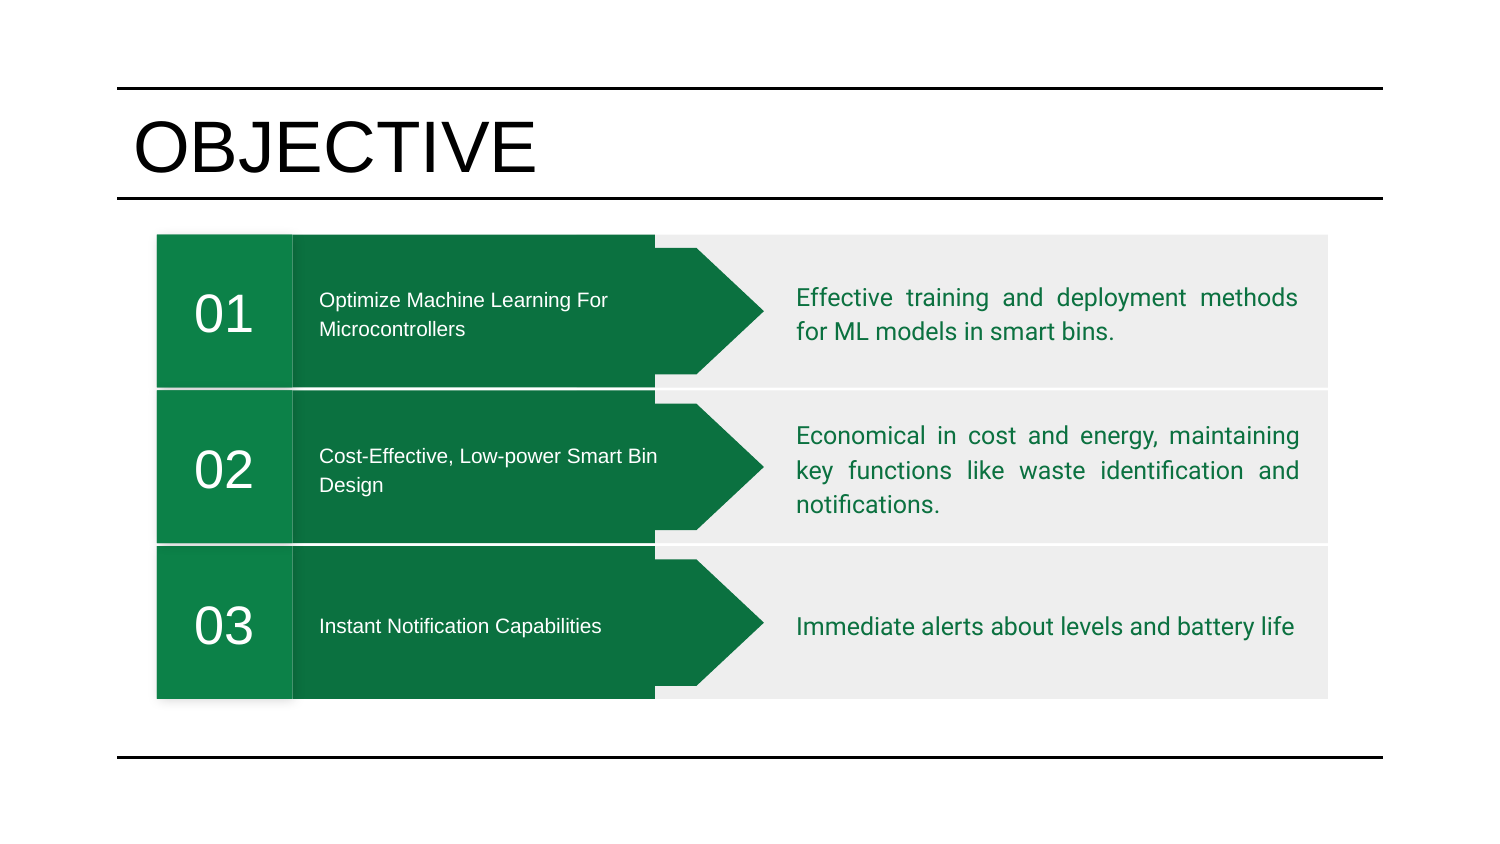

# OBJECTIVE

01

Effective training and deployment methods for ML models in smart bins.
Optimize Machine Learning For Microcontrollers

02

Economical in cost and energy, maintaining key functions like waste identification and notifications.
Cost-Effective, Low-power Smart Bin Design

03

Immediate alerts about levels and battery life
Instant Notification Capabilities